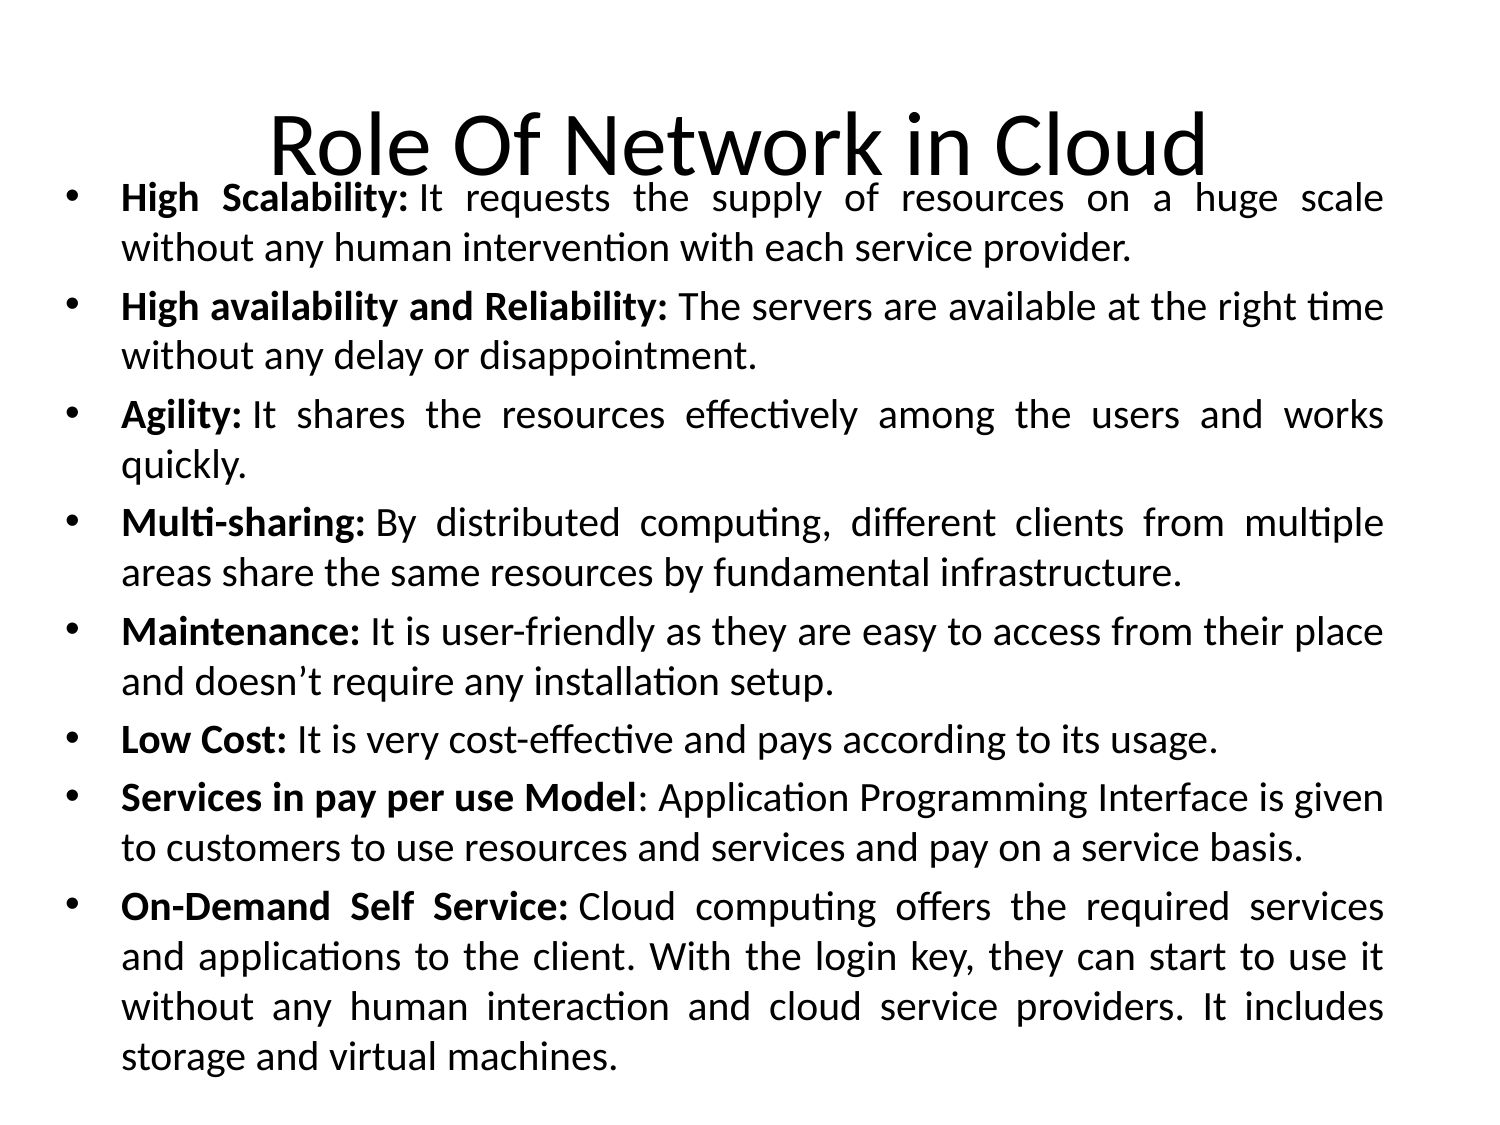

# Role Of Network in Cloud
High Scalability: It requests the supply of resources on a huge scale without any human intervention with each service provider.
High availability and Reliability: The servers are available at the right time without any delay or disappointment.
Agility: It shares the resources effectively among the users and works quickly.
Multi-sharing: By distributed computing, different clients from multiple areas share the same resources by fundamental infrastructure.
Maintenance: It is user-friendly as they are easy to access from their place and doesn’t require any installation setup.
Low Cost: It is very cost-effective and pays according to its usage.
Services in pay per use Model: Application Programming Interface is given to customers to use resources and services and pay on a service basis.
On-Demand Self Service: Cloud computing offers the required services and applications to the client. With the login key, they can start to use it without any human interaction and cloud service providers. It includes storage and virtual machines.